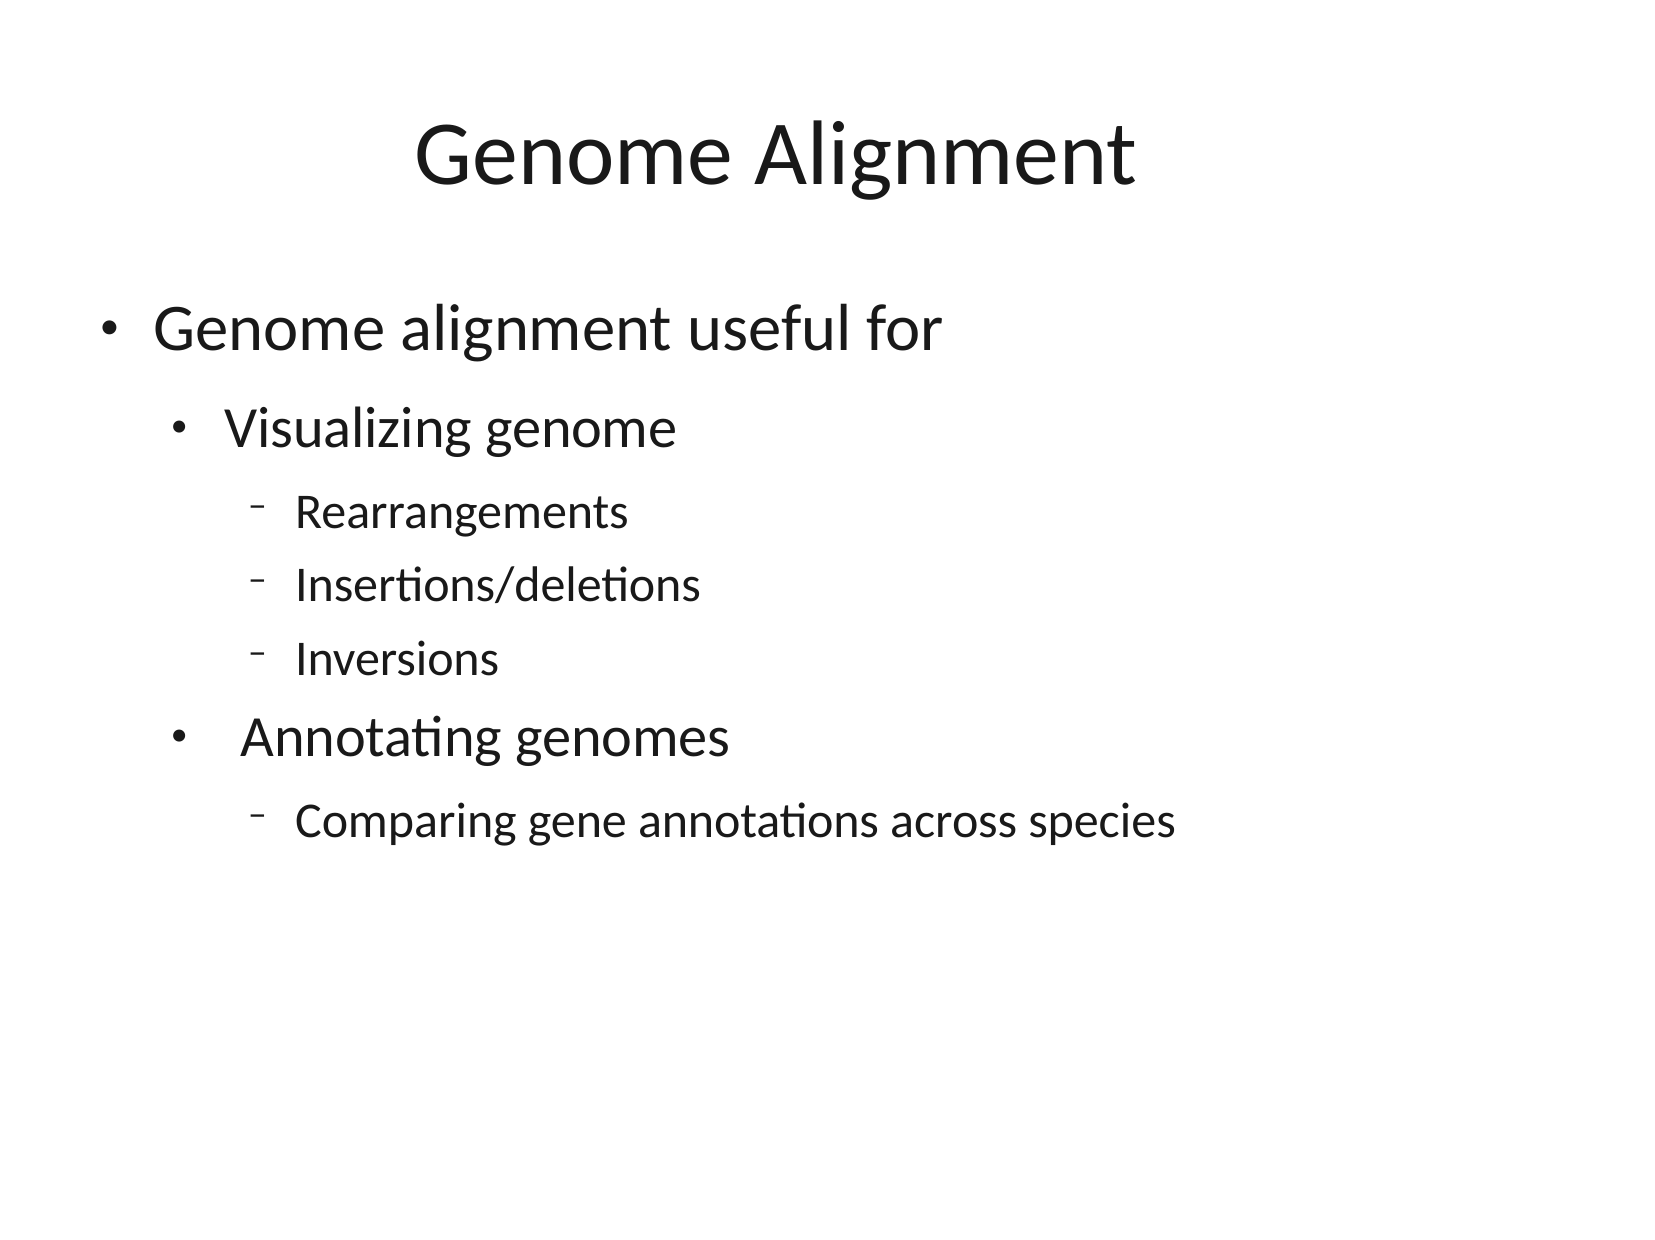

Genome Alignment
Genome alignment useful for
●
Visualizing genome
Rearrangements
Insertions/deletions
Inversions
Annotating genomes
Comparing gene annotations across species
●
●